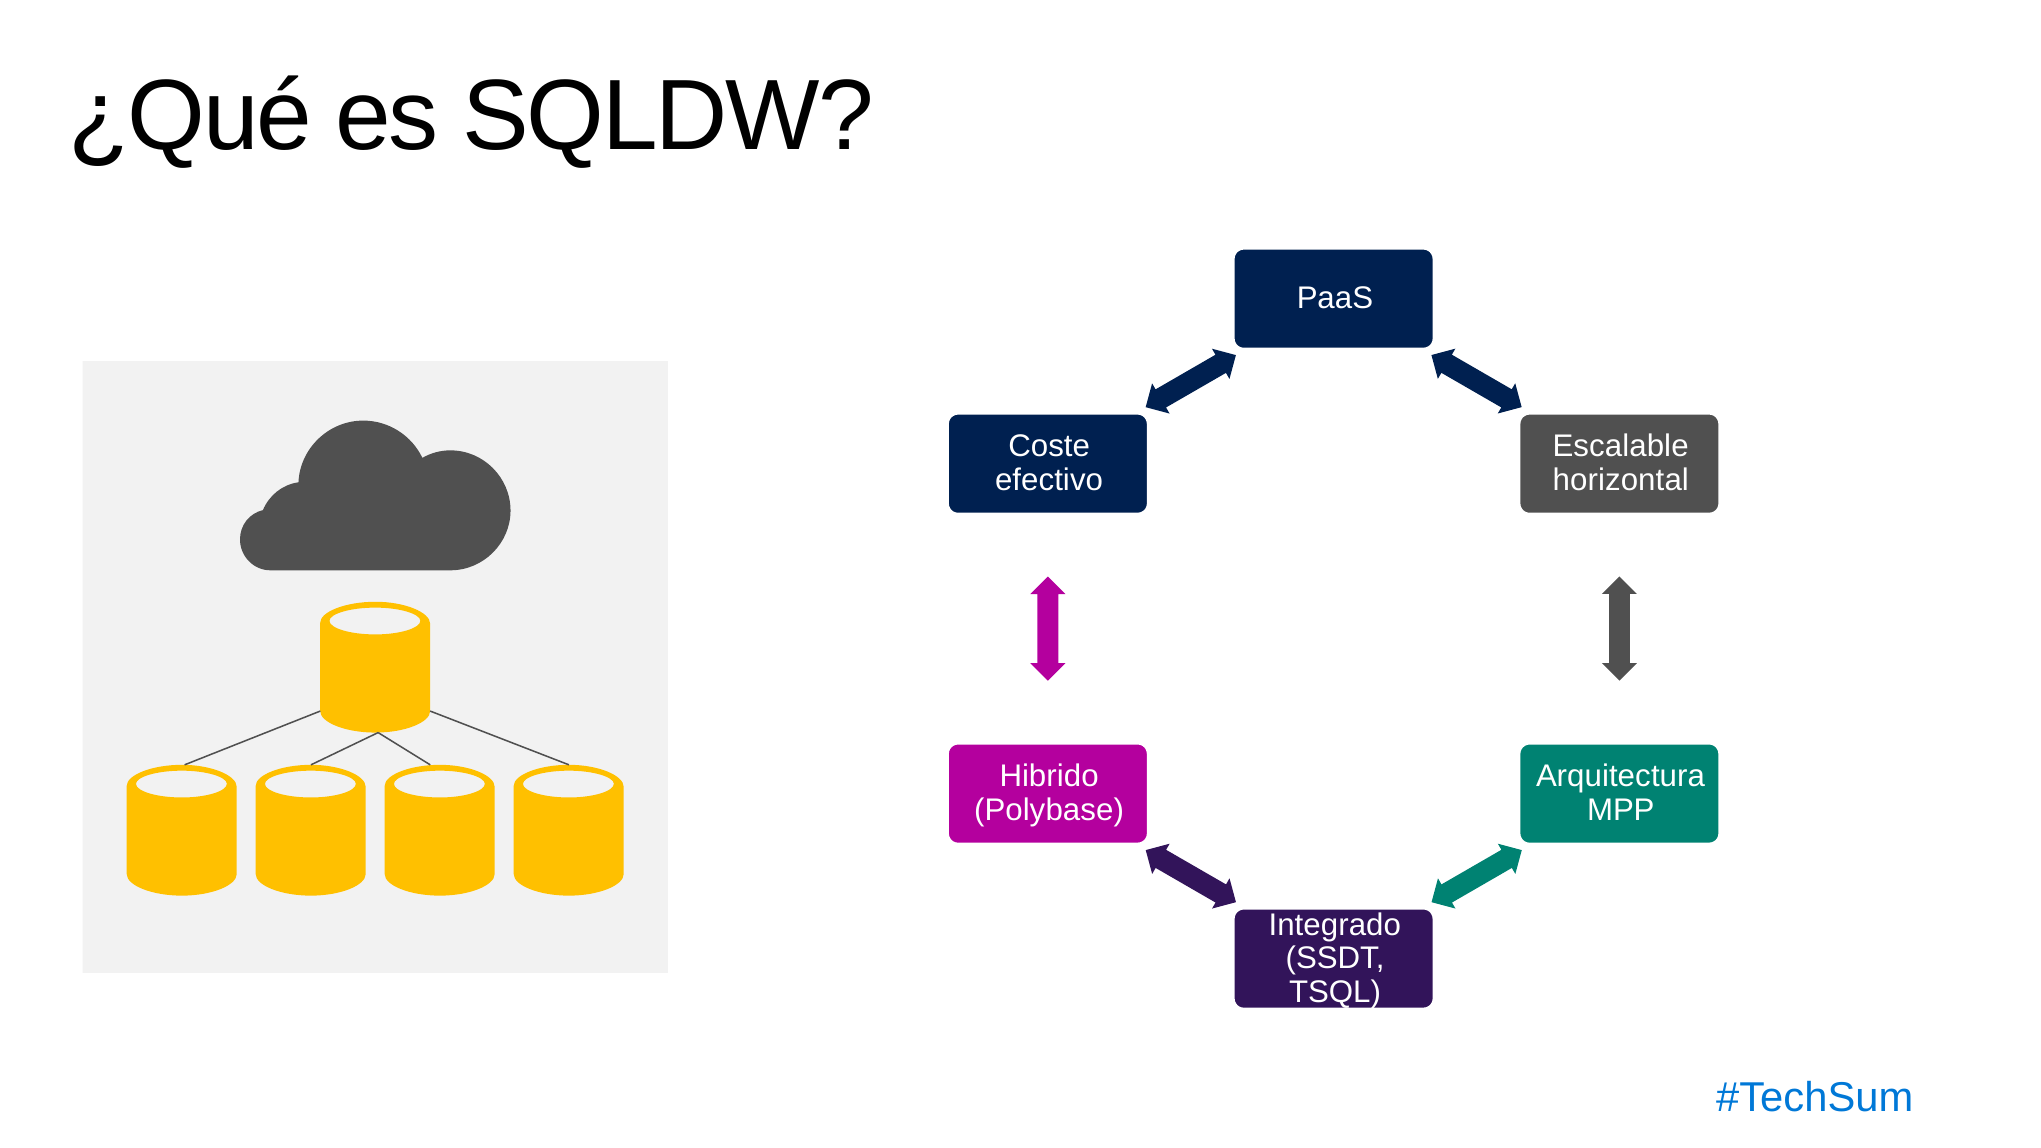

# ¿Qué es SQLDW?
PaaS

Escalable horizontal

Arquitectura MPP

Integrado (SSDT, TSQL)

Hibrido (Polybase)

Coste efectivo